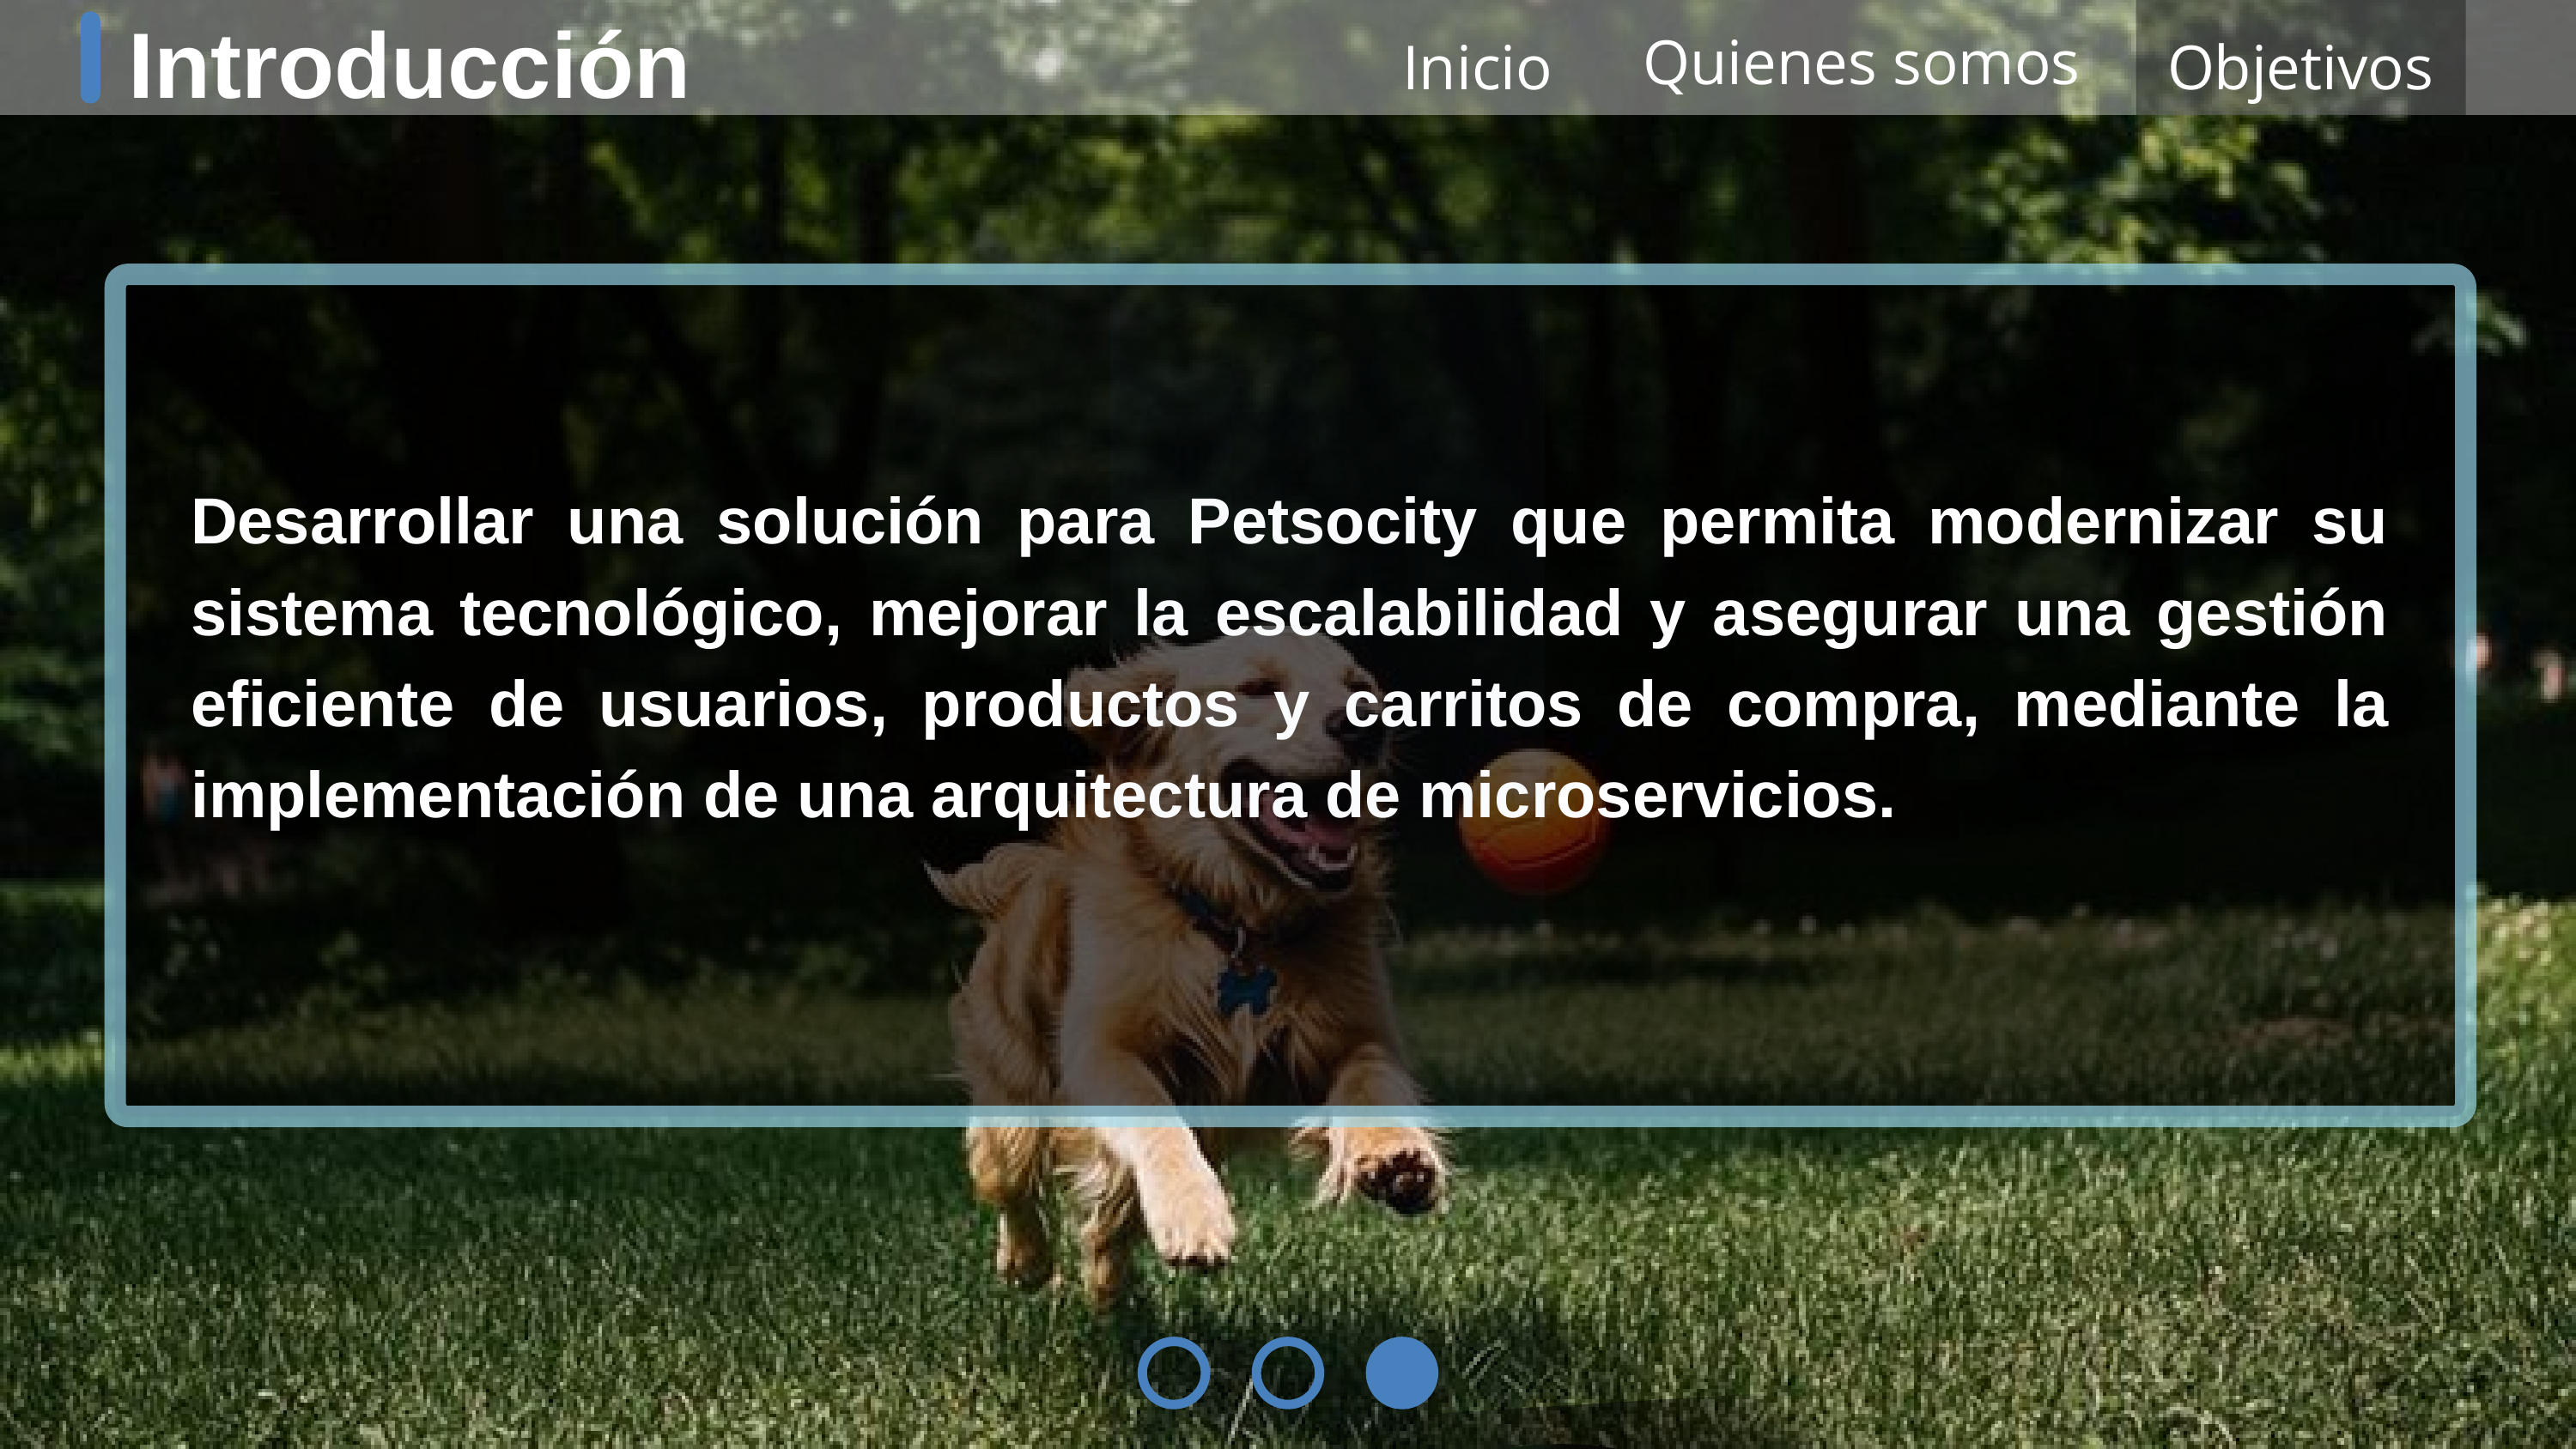

Introducción

Quienes somos
Inicio
Objetivos

Objetivos del Proyecto

Desarrollar operaciones CRUD completas con filtros y parámetros en cada servicio.
Implementar tres microservicios independientes aplicando principios de arquitectura modular.
Aplicar principios RESTful y HATEOAS para mejorar la navegación entre recursos.
Simular un entorno de desarrollo profesional utilizando herramientas como Git, Postman y Swagger.

Desarrollar una solución para Petsocity que permita modernizar su sistema tecnológico, mejorar la escalabilidad y asegurar una gestión eficiente de usuarios, productos y carritos de compra, mediante la implementación de una arquitectura de microservicios.